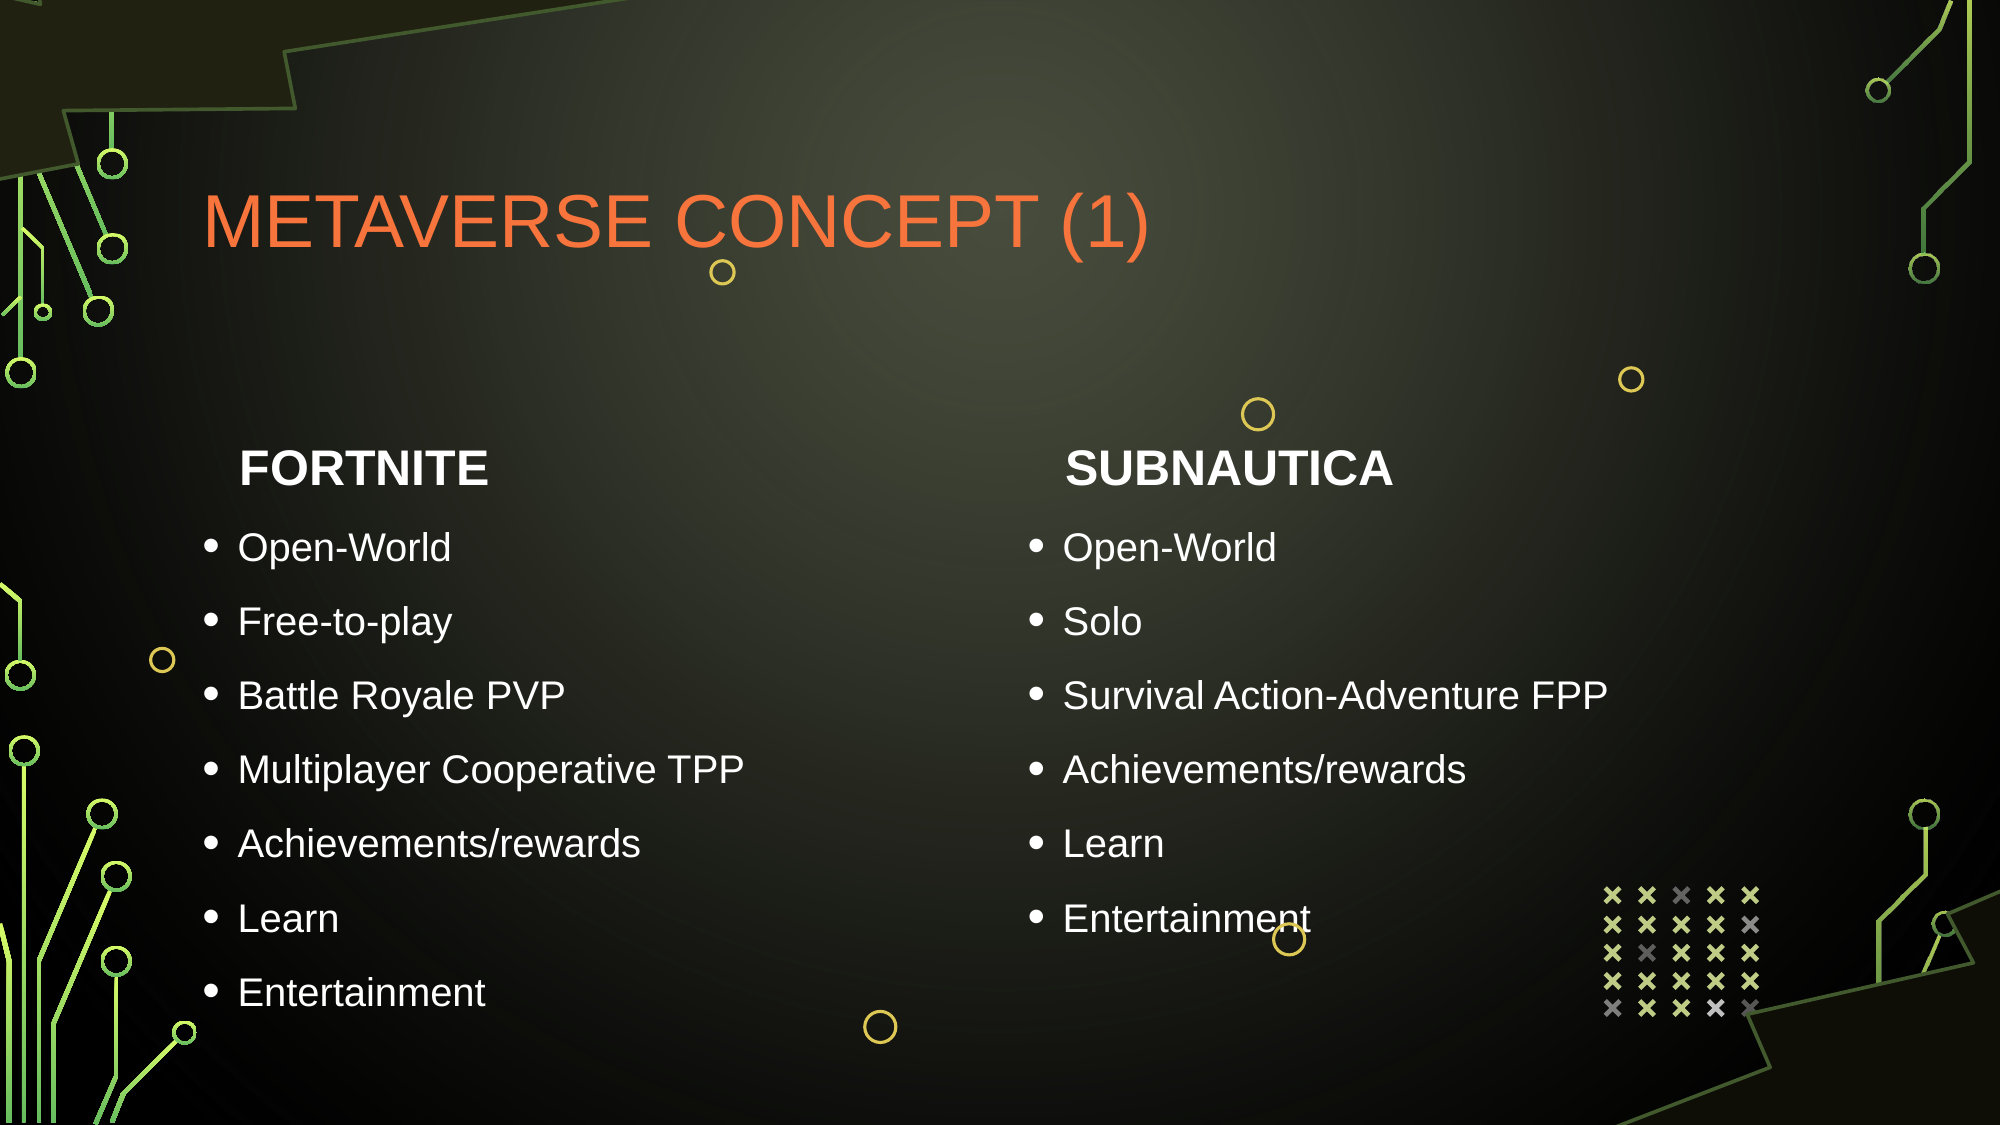

# Metaverse concept (1)

SUBNautica
Fortnite

Open-World
Free-to-play
Battle Royale PVP
Multiplayer Cooperative TPP
Achievements/rewards
Learn
Entertainment
Open-World
Solo
Survival Action-Adventure FPP
Achievements/rewards
Learn
Entertainment